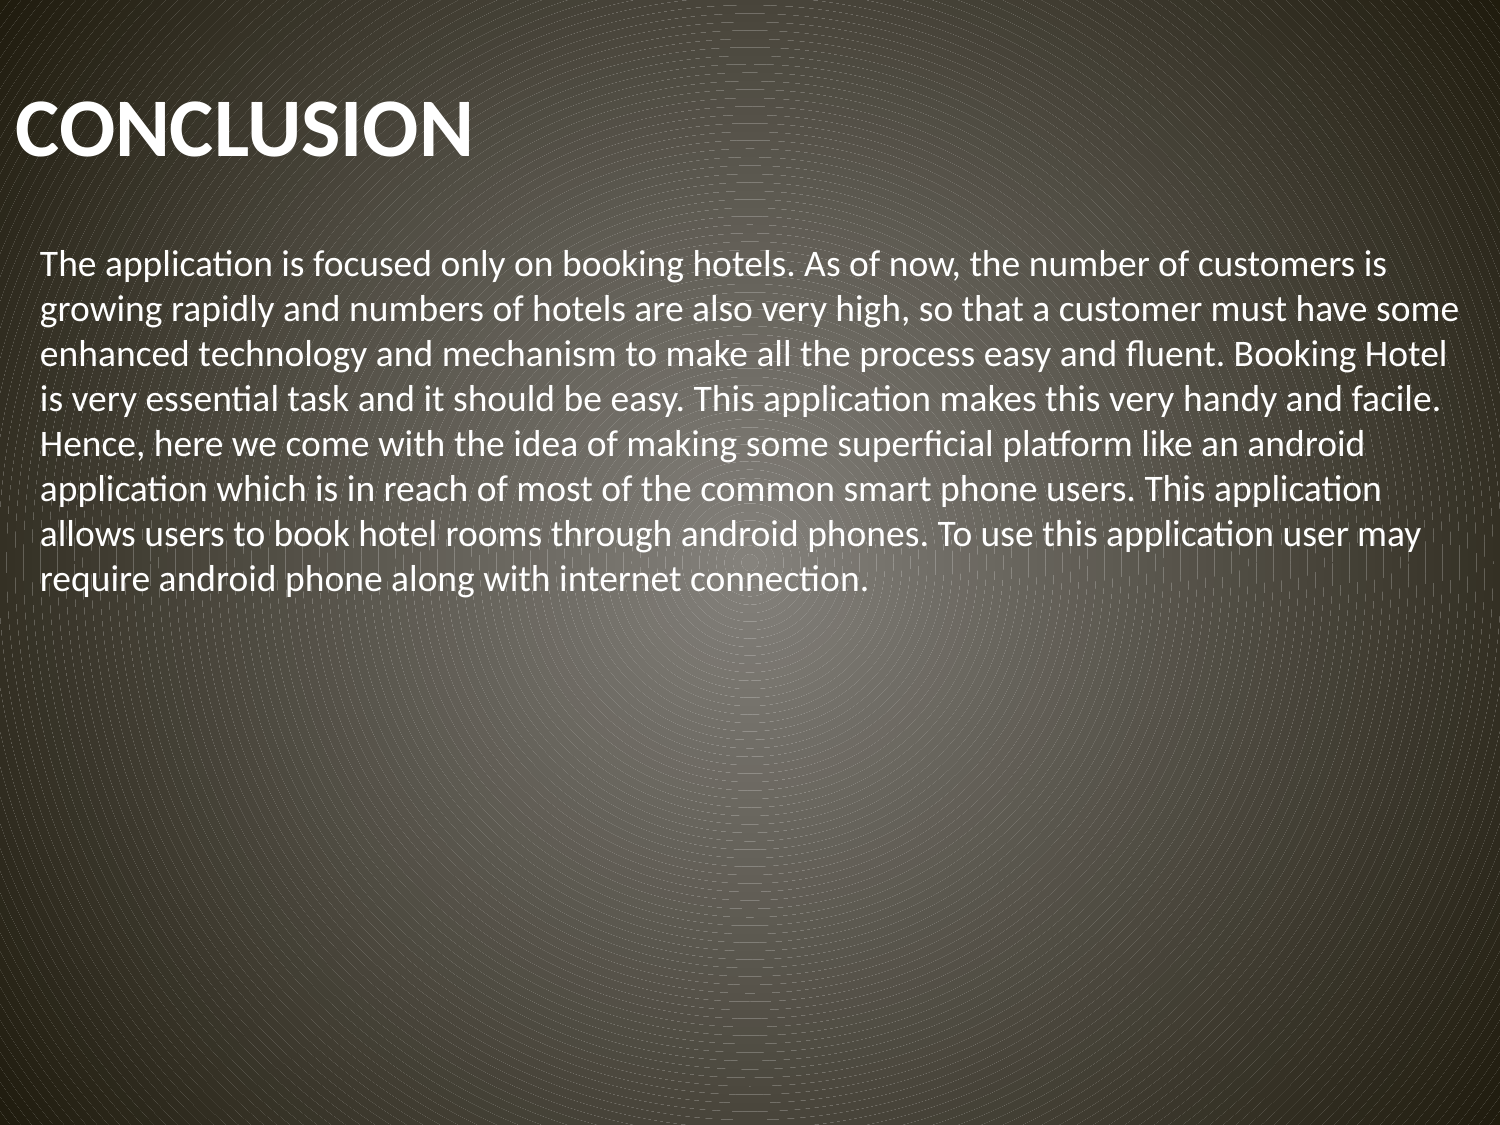

CONCLUSION
The application is focused only on booking hotels. As of now, the number of customers is
growing rapidly and numbers of hotels are also very high, so that a customer must have some
enhanced technology and mechanism to make all the process easy and fluent. Booking Hotel
is very essential task and it should be easy. This application makes this very handy and facile.
Hence, here we come with the idea of making some superficial platform like an android
application which is in reach of most of the common smart phone users. This application
allows users to book hotel rooms through android phones. To use this application user may
require android phone along with internet connection.